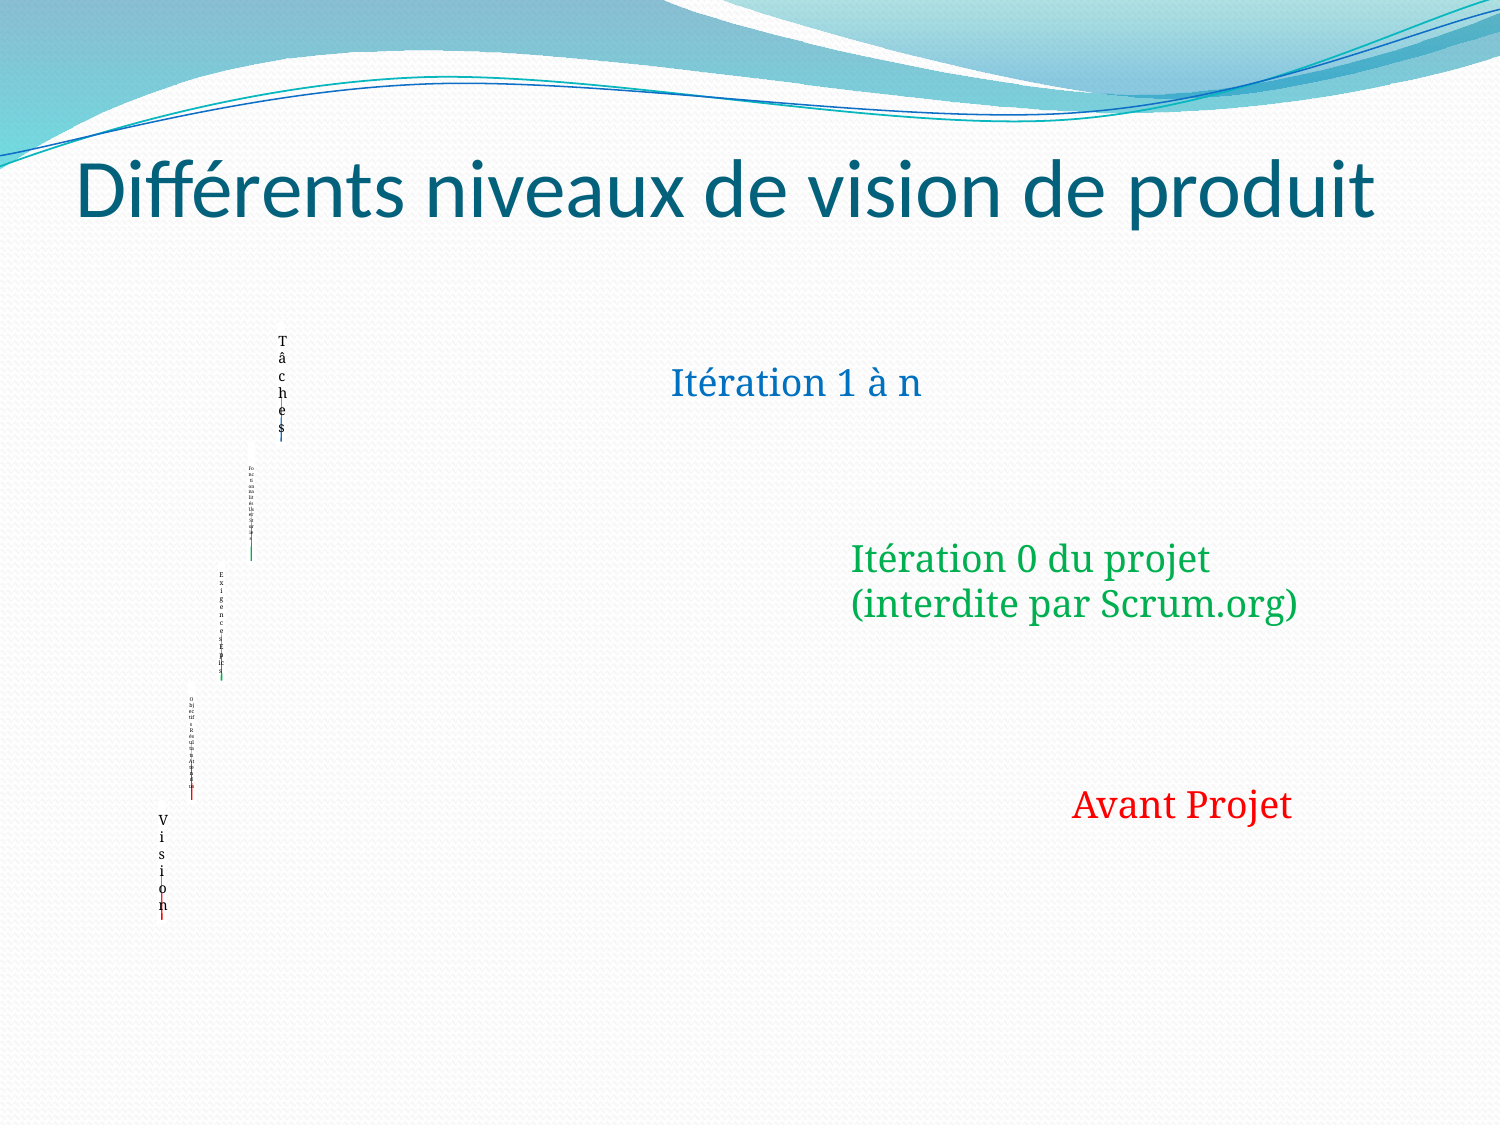

# Différents niveaux de vision de produit
Tâches
Fonctionnalités
User Stories
Vision
Exigences
Epics
Objectifs
Résultats Attendus
Itération 1 à n
Itération 0 du projet
(interdite par Scrum.org)
Avant Projet